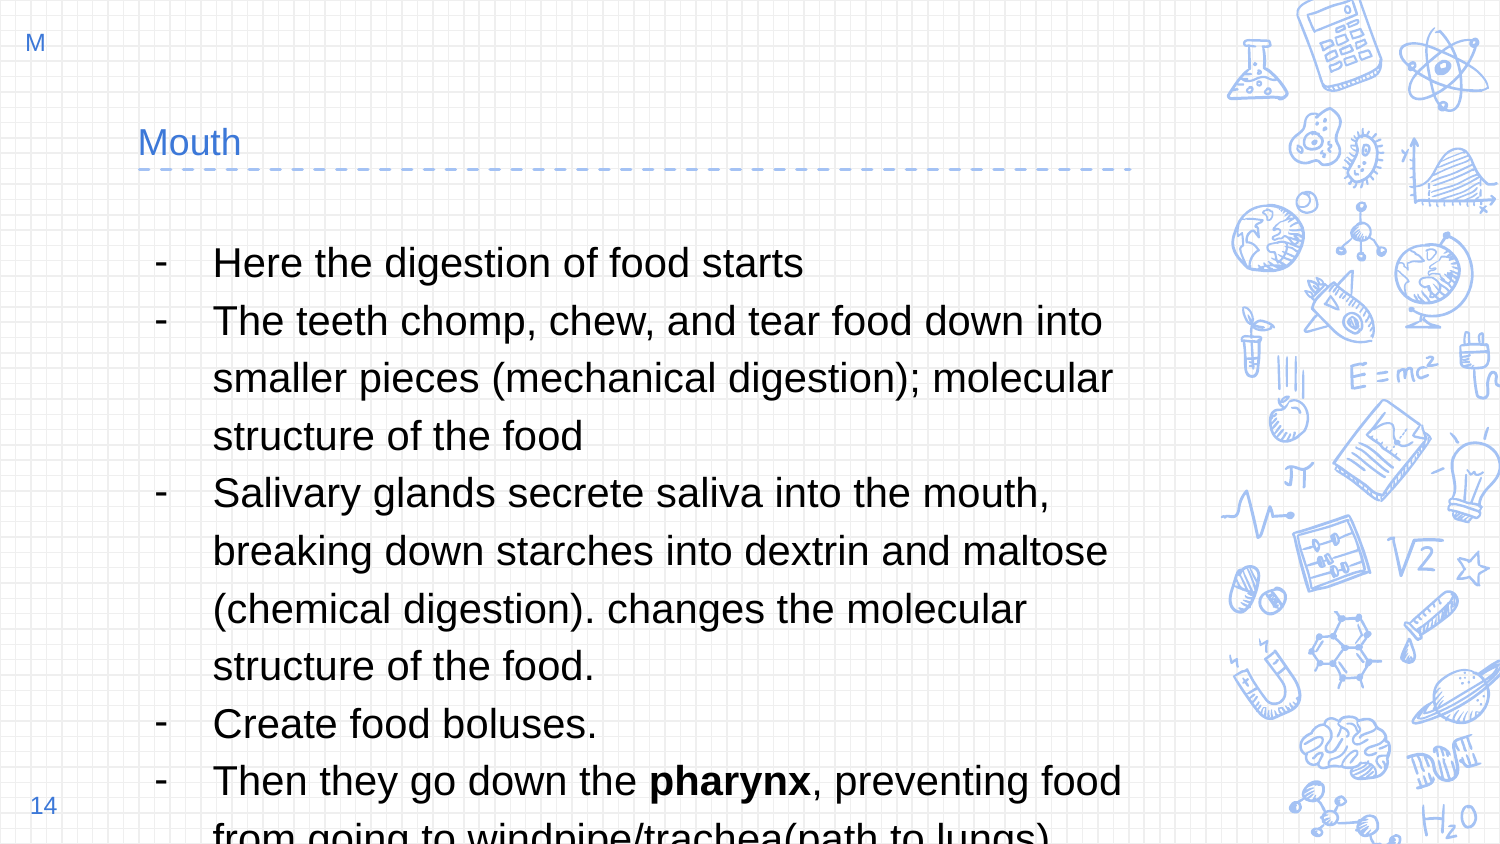

M
# Mouth
Here the digestion of food starts
The teeth chomp, chew, and tear food down into smaller pieces (mechanical digestion); molecular structure of the food
Salivary glands secrete saliva into the mouth, breaking down starches into dextrin and maltose (chemical digestion). changes the molecular structure of the food.
Create food boluses.
Then they go down the pharynx, preventing food from going to windpipe/trachea(path to lungs)
14